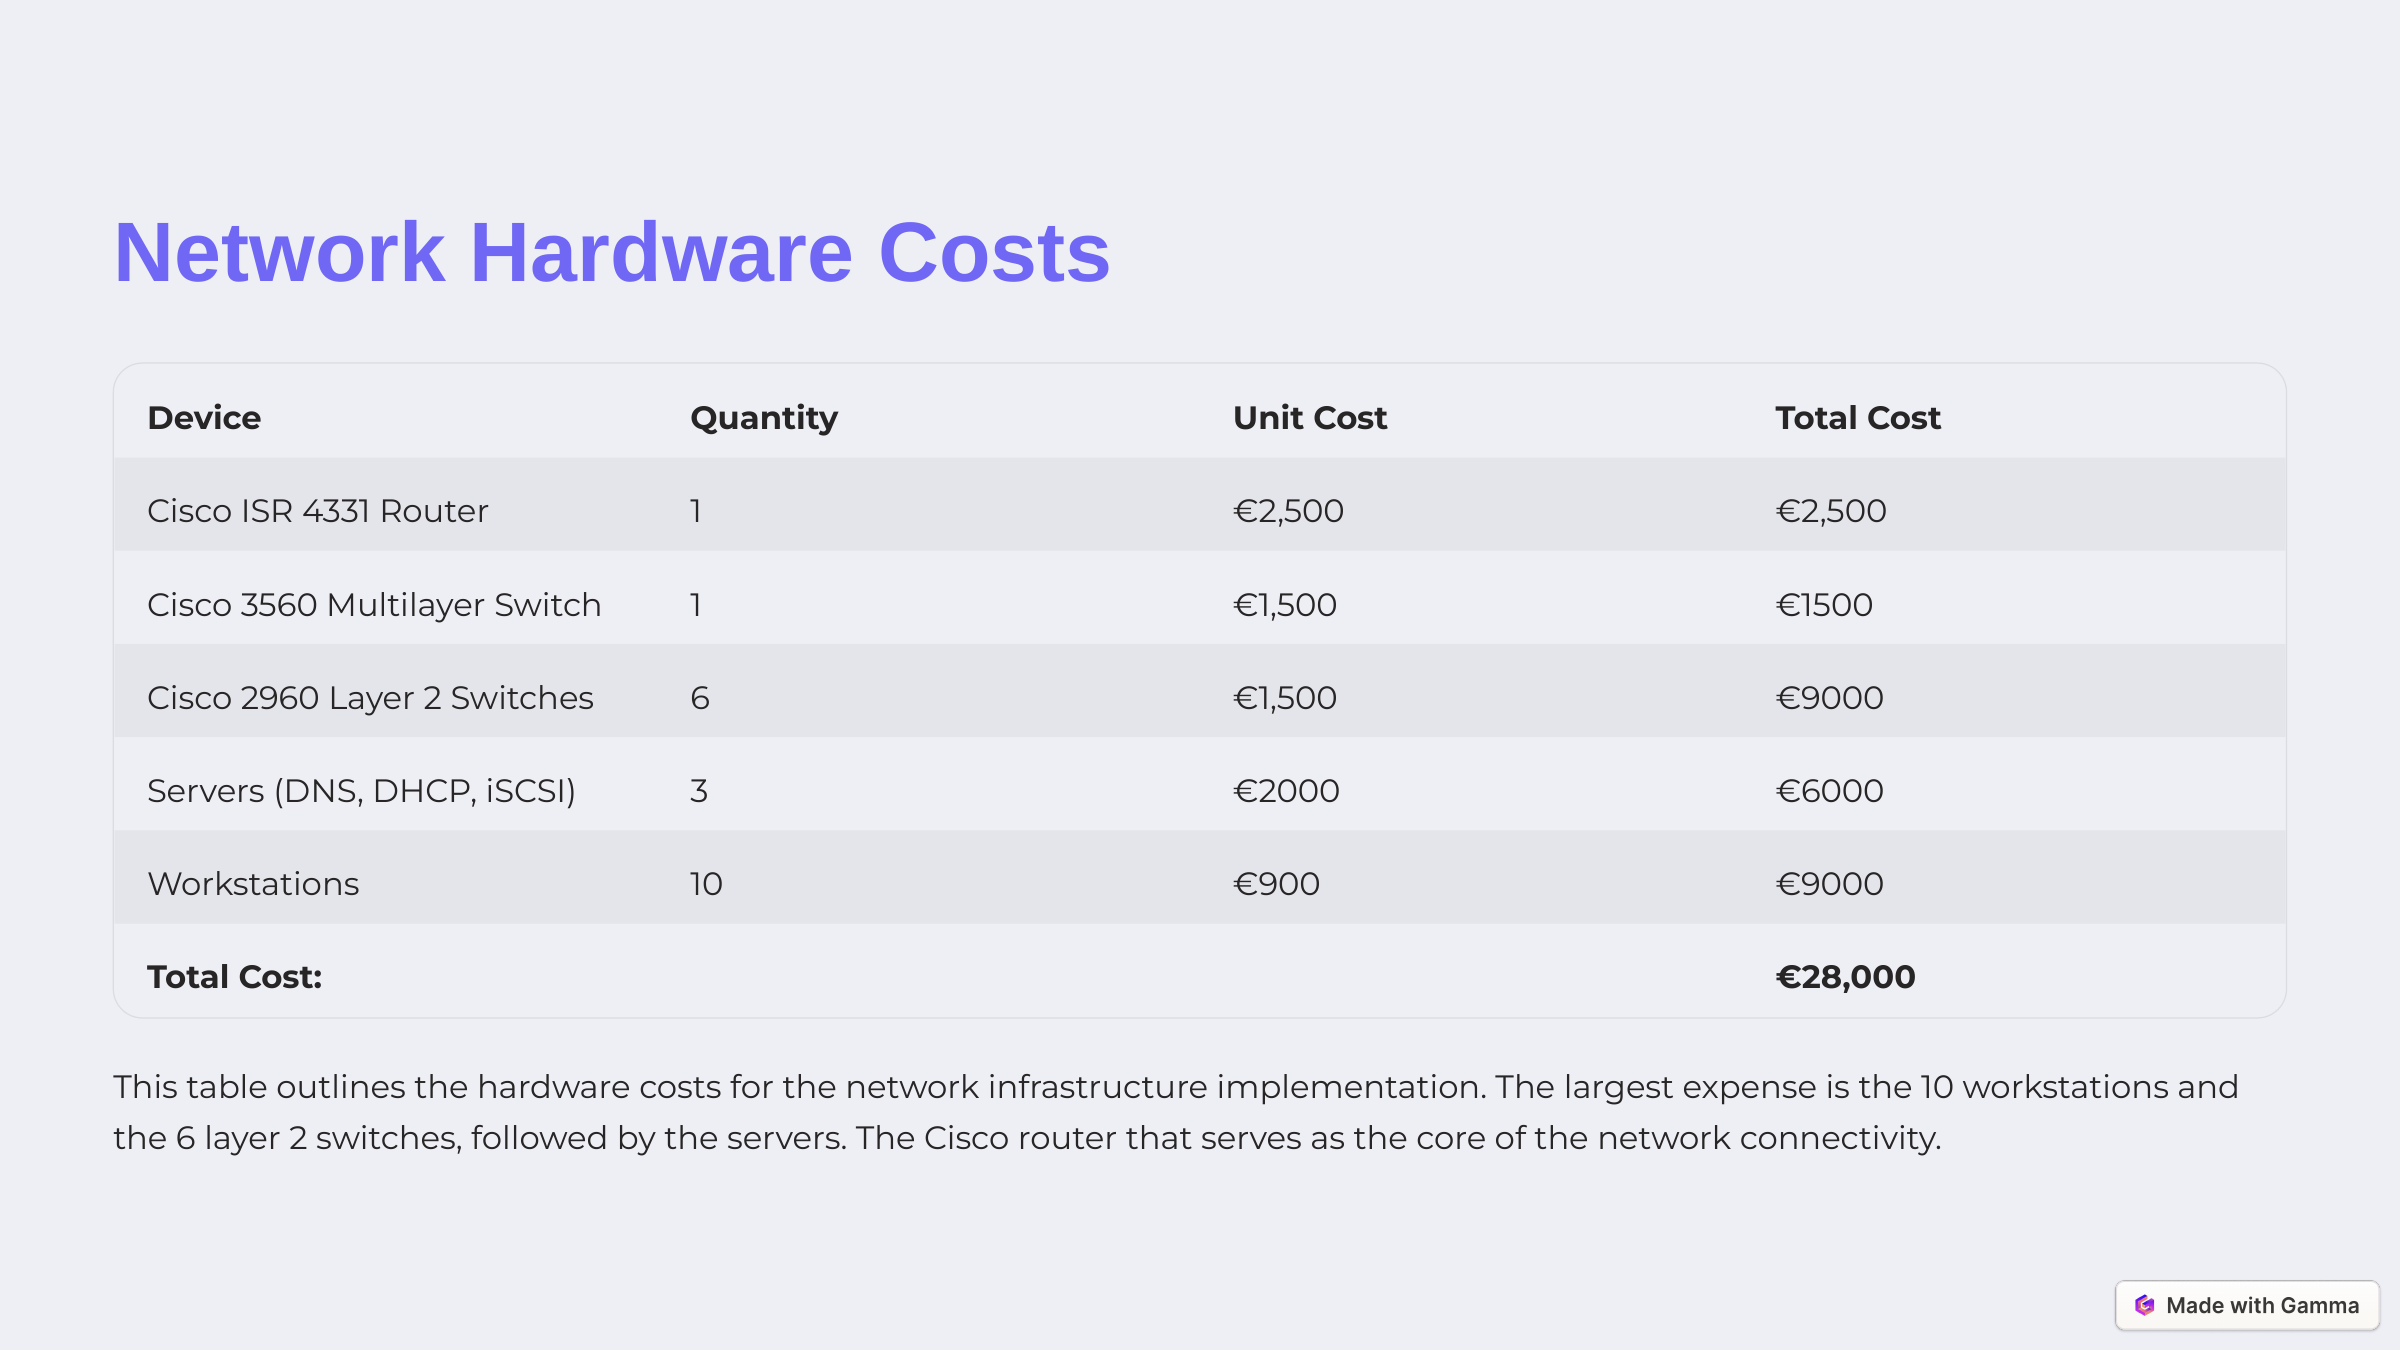

Network Hardware Costs

Device
Quantity
Unit Cost
Total Cost

Cisco ISR 4331 Router
1
€2,500
€2,500

Cisco 3560 Multilayer Switch
1
€1,500
€1500

Cisco 2960 Layer 2 Switches
6
€1,500
€9000

Servers (DNS, DHCP, iSCSI)
3
€2000
€6000

Workstations
10
€900
€9000

Total Cost:

€28,000
This table outlines the hardware costs for the network infrastructure implementation. The largest expense is the 10 workstations and the 6 layer 2 switches, followed by the servers. The Cisco router that serves as the core of the network connectivity.